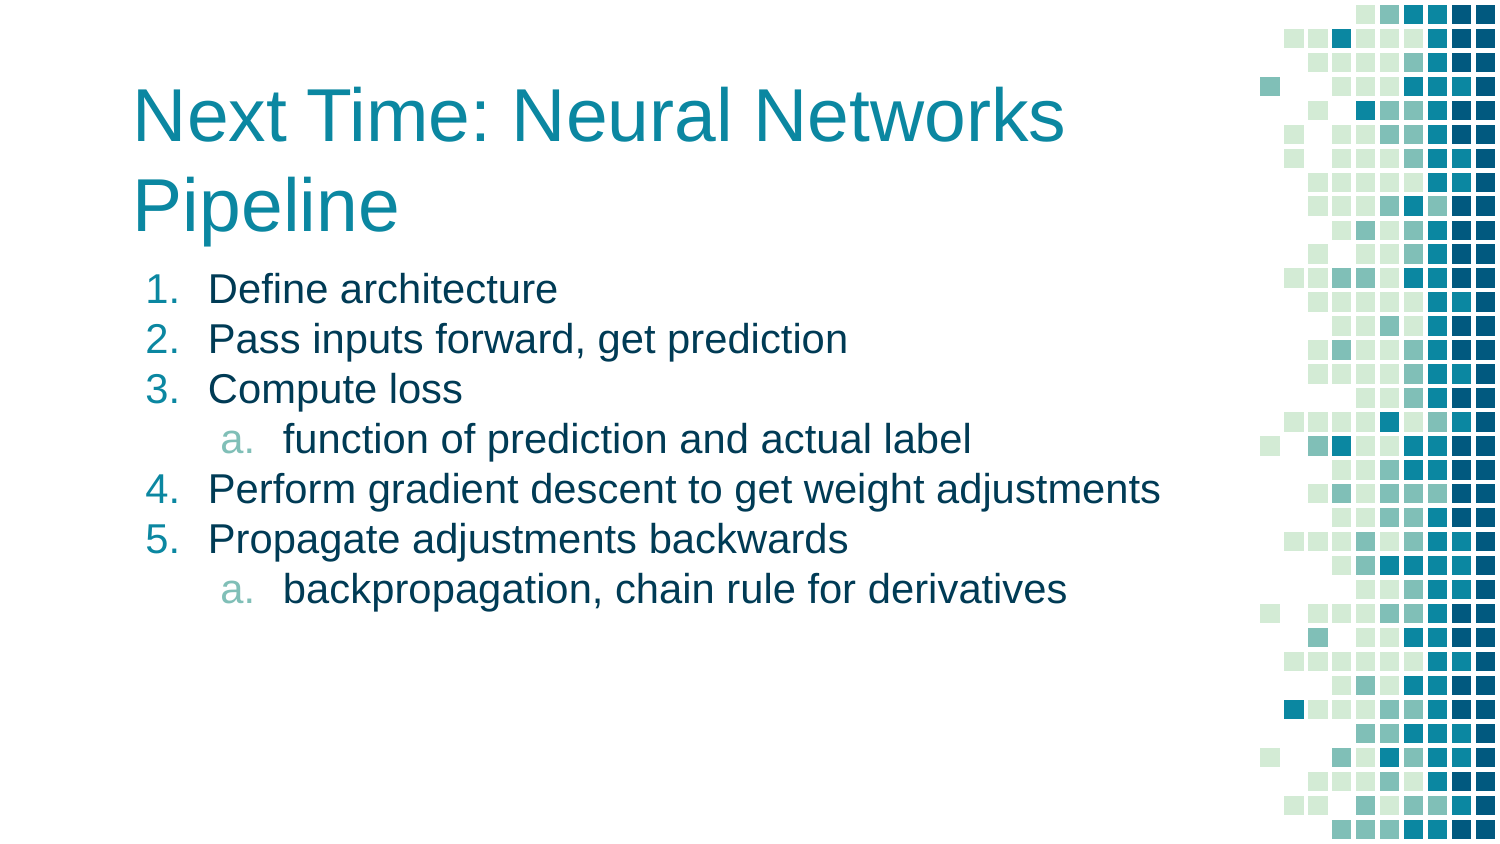

# Next Time: Neural Networks Pipeline
Define architecture
Pass inputs forward, get prediction
Compute loss
function of prediction and actual label
Perform gradient descent to get weight adjustments
Propagate adjustments backwards
backpropagation, chain rule for derivatives